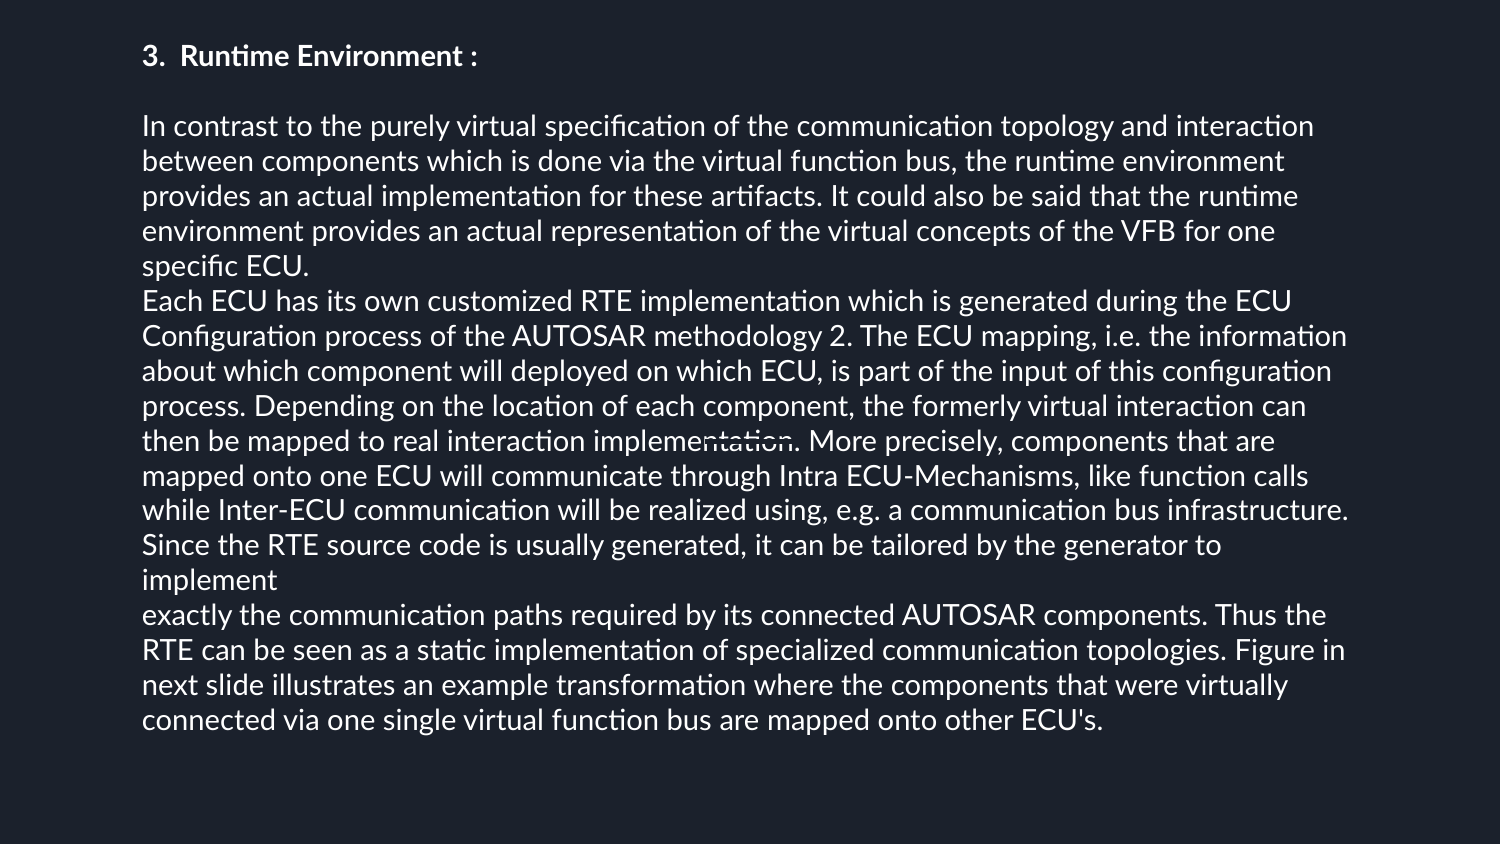

3.  Runtime Environment :

In contrast to the purely virtual specification of the communication topology and interaction between components which is done via the virtual function bus, the runtime environment provides an actual implementation for these artifacts. It could also be said that the runtime environment provides an actual representation of the virtual concepts of the VFB for one specific ECU.
Each ECU has its own customized RTE implementation which is generated during the ECU Configuration process of the AUTOSAR methodology 2. The ECU mapping, i.e. the information about which component will deployed on which ECU, is part of the input of this configuration process. Depending on the location of each component, the formerly virtual interaction can then be mapped to real interaction implementation. More precisely, components that are mapped onto one ECU will communicate through Intra ECU-Mechanisms, like function calls while Inter-ECU communication will be realized using, e.g. a communication bus infrastructure. Since the RTE source code is usually generated, it can be tailored by the generator to implement
exactly the communication paths required by its connected AUTOSAR components. Thus the RTE can be seen as a static implementation of specialized communication topologies. Figure in next slide illustrates an example transformation where the components that were virtually connected via one single virtual function bus are mapped onto other ECU's.